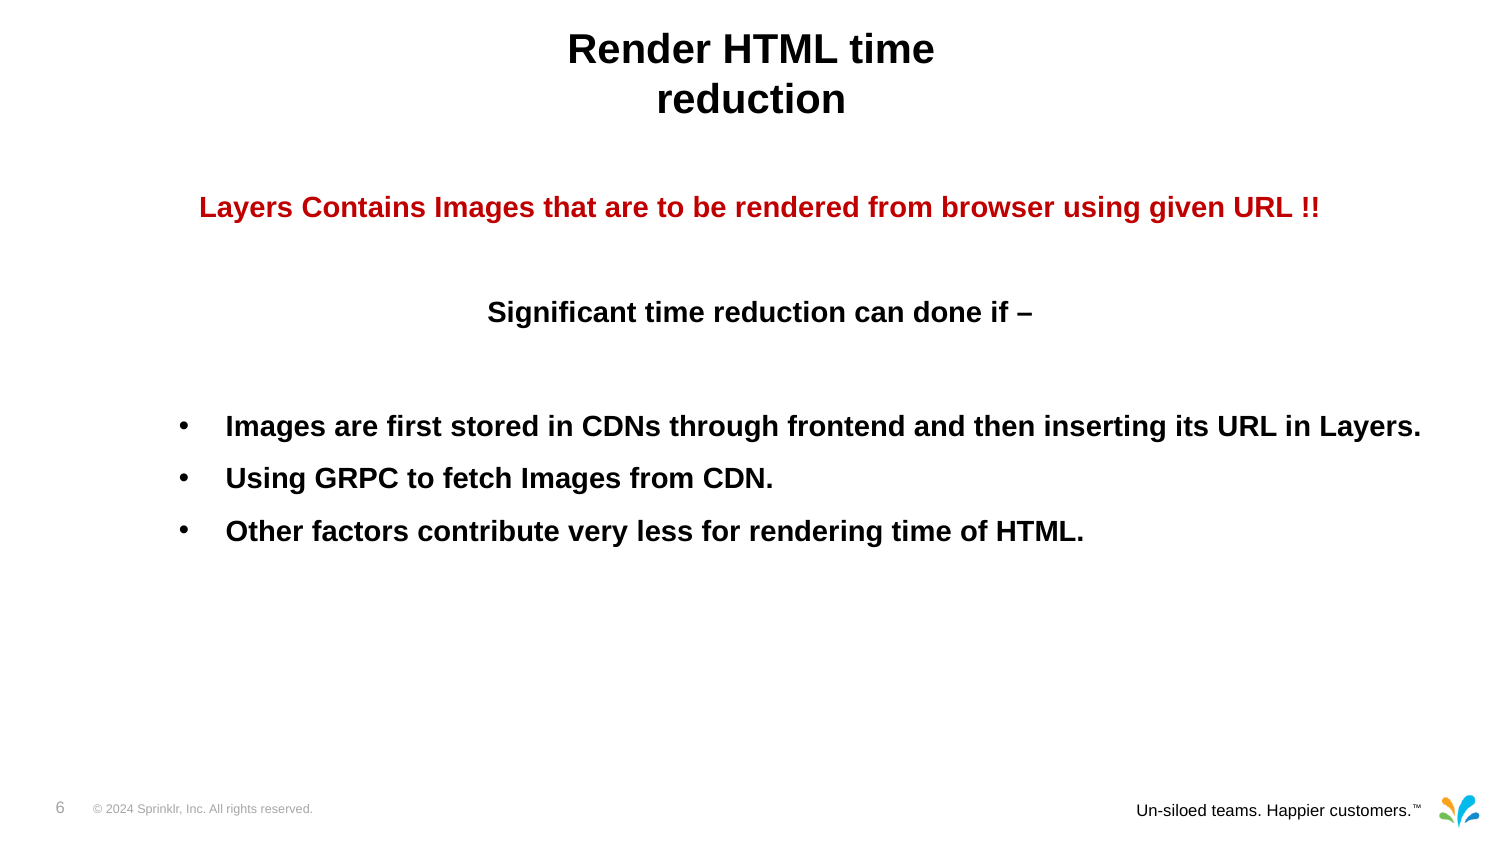

Render HTML time reduction
Layers Contains Images that are to be rendered from browser using given URL !!

Significant time reduction can done if –
Images are first stored in CDNs through frontend and then inserting its URL in Layers.
Using GRPC to fetch Images from CDN.
Other factors contribute very less for rendering time of HTML.